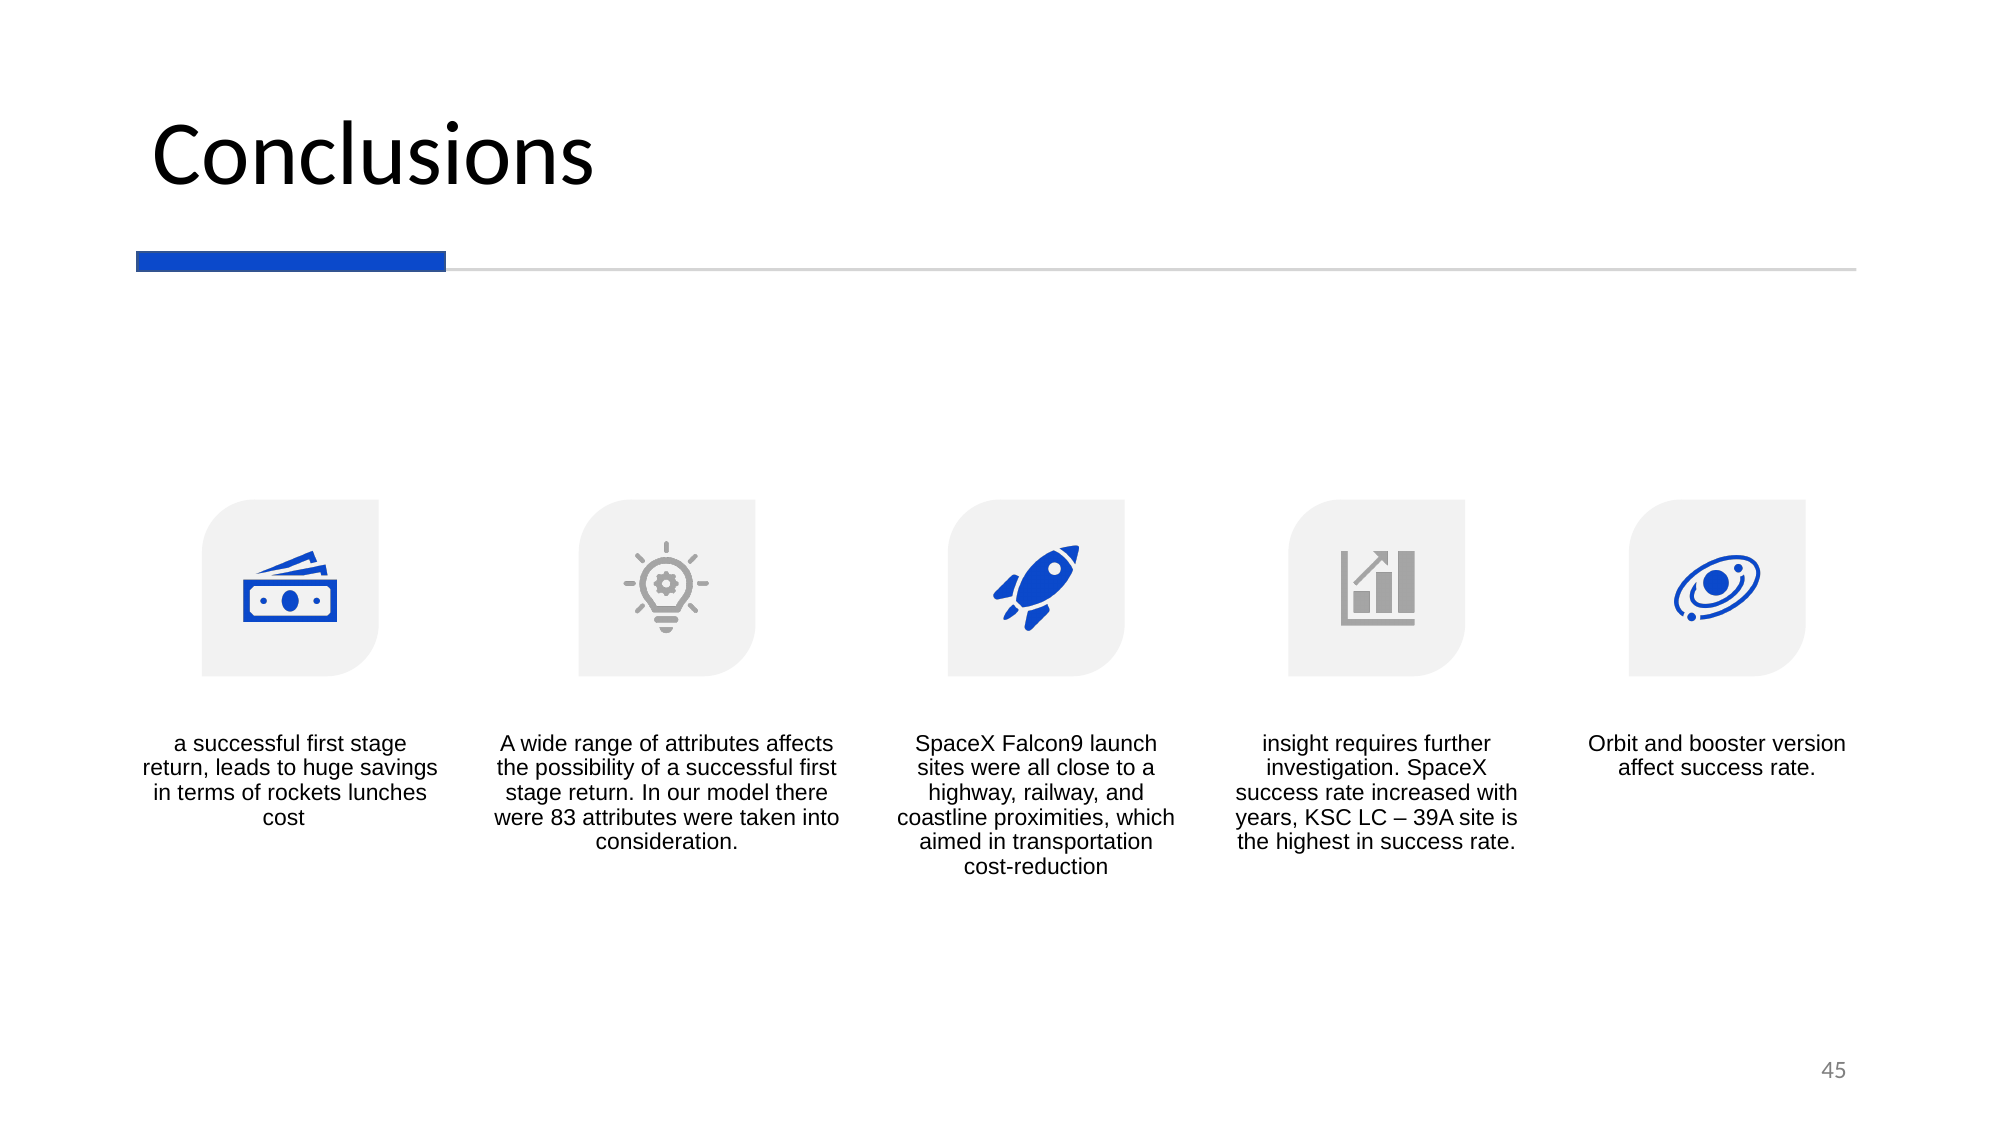

Conclusions

a successful first stage return, leads to huge savings in terms of rockets lunches cost
A wide range of attributes affects the possibility of a successful first stage return. In our model there were 83 attributes were taken into consideration.
SpaceX Falcon9 launch sites were all close to a highway, railway, and coastline proximities, which aimed in transportation cost-reduction
insight requires further investigation. SpaceX success rate increased with years, KSC LC – 39A site is the highest in success rate.
Orbit and booster version affect success rate.
45